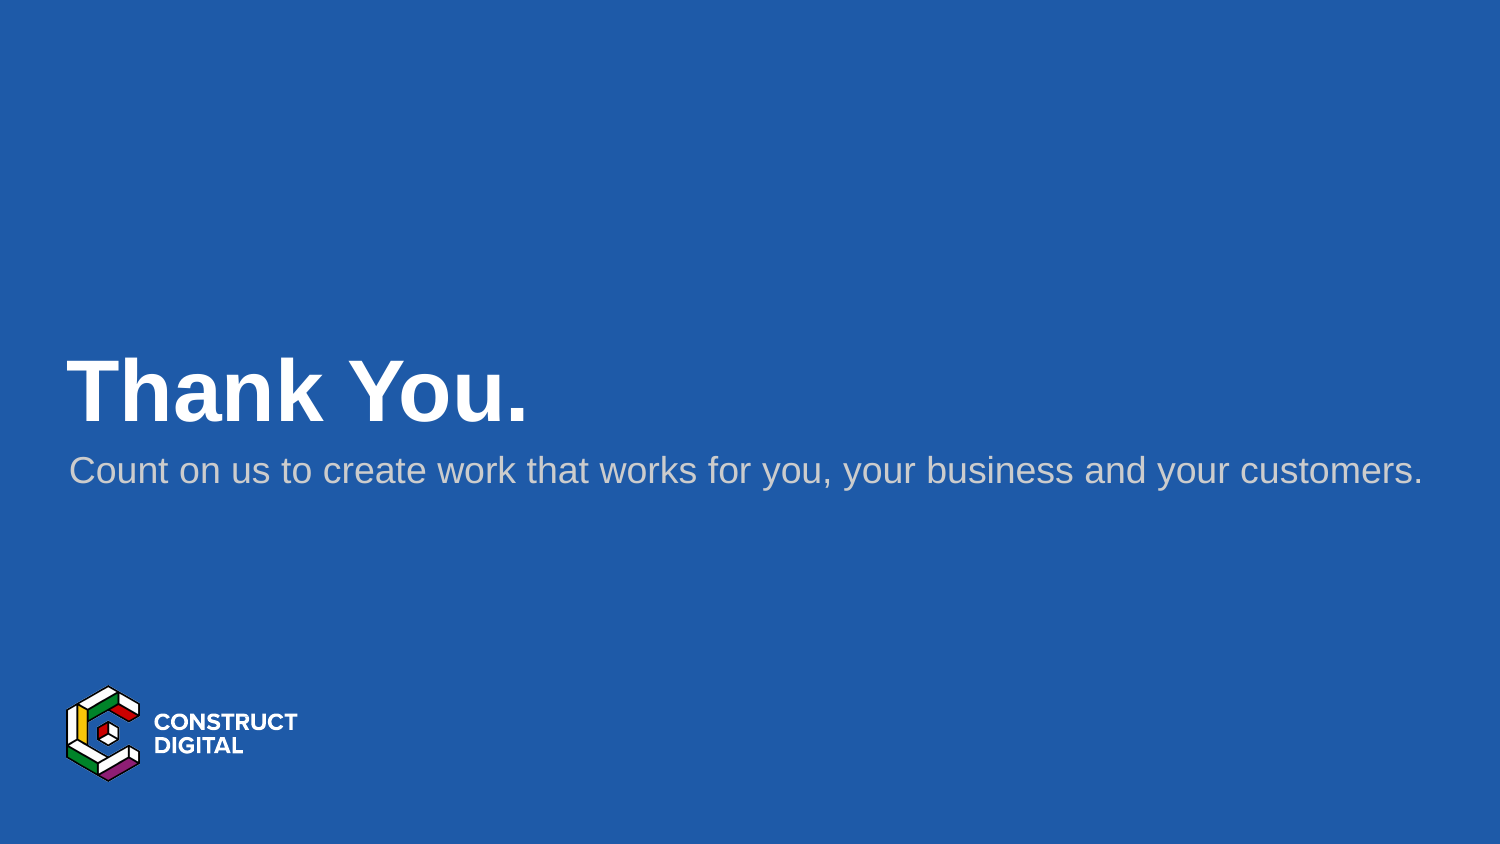

Count on us to create work that works for you, your business and your customers.